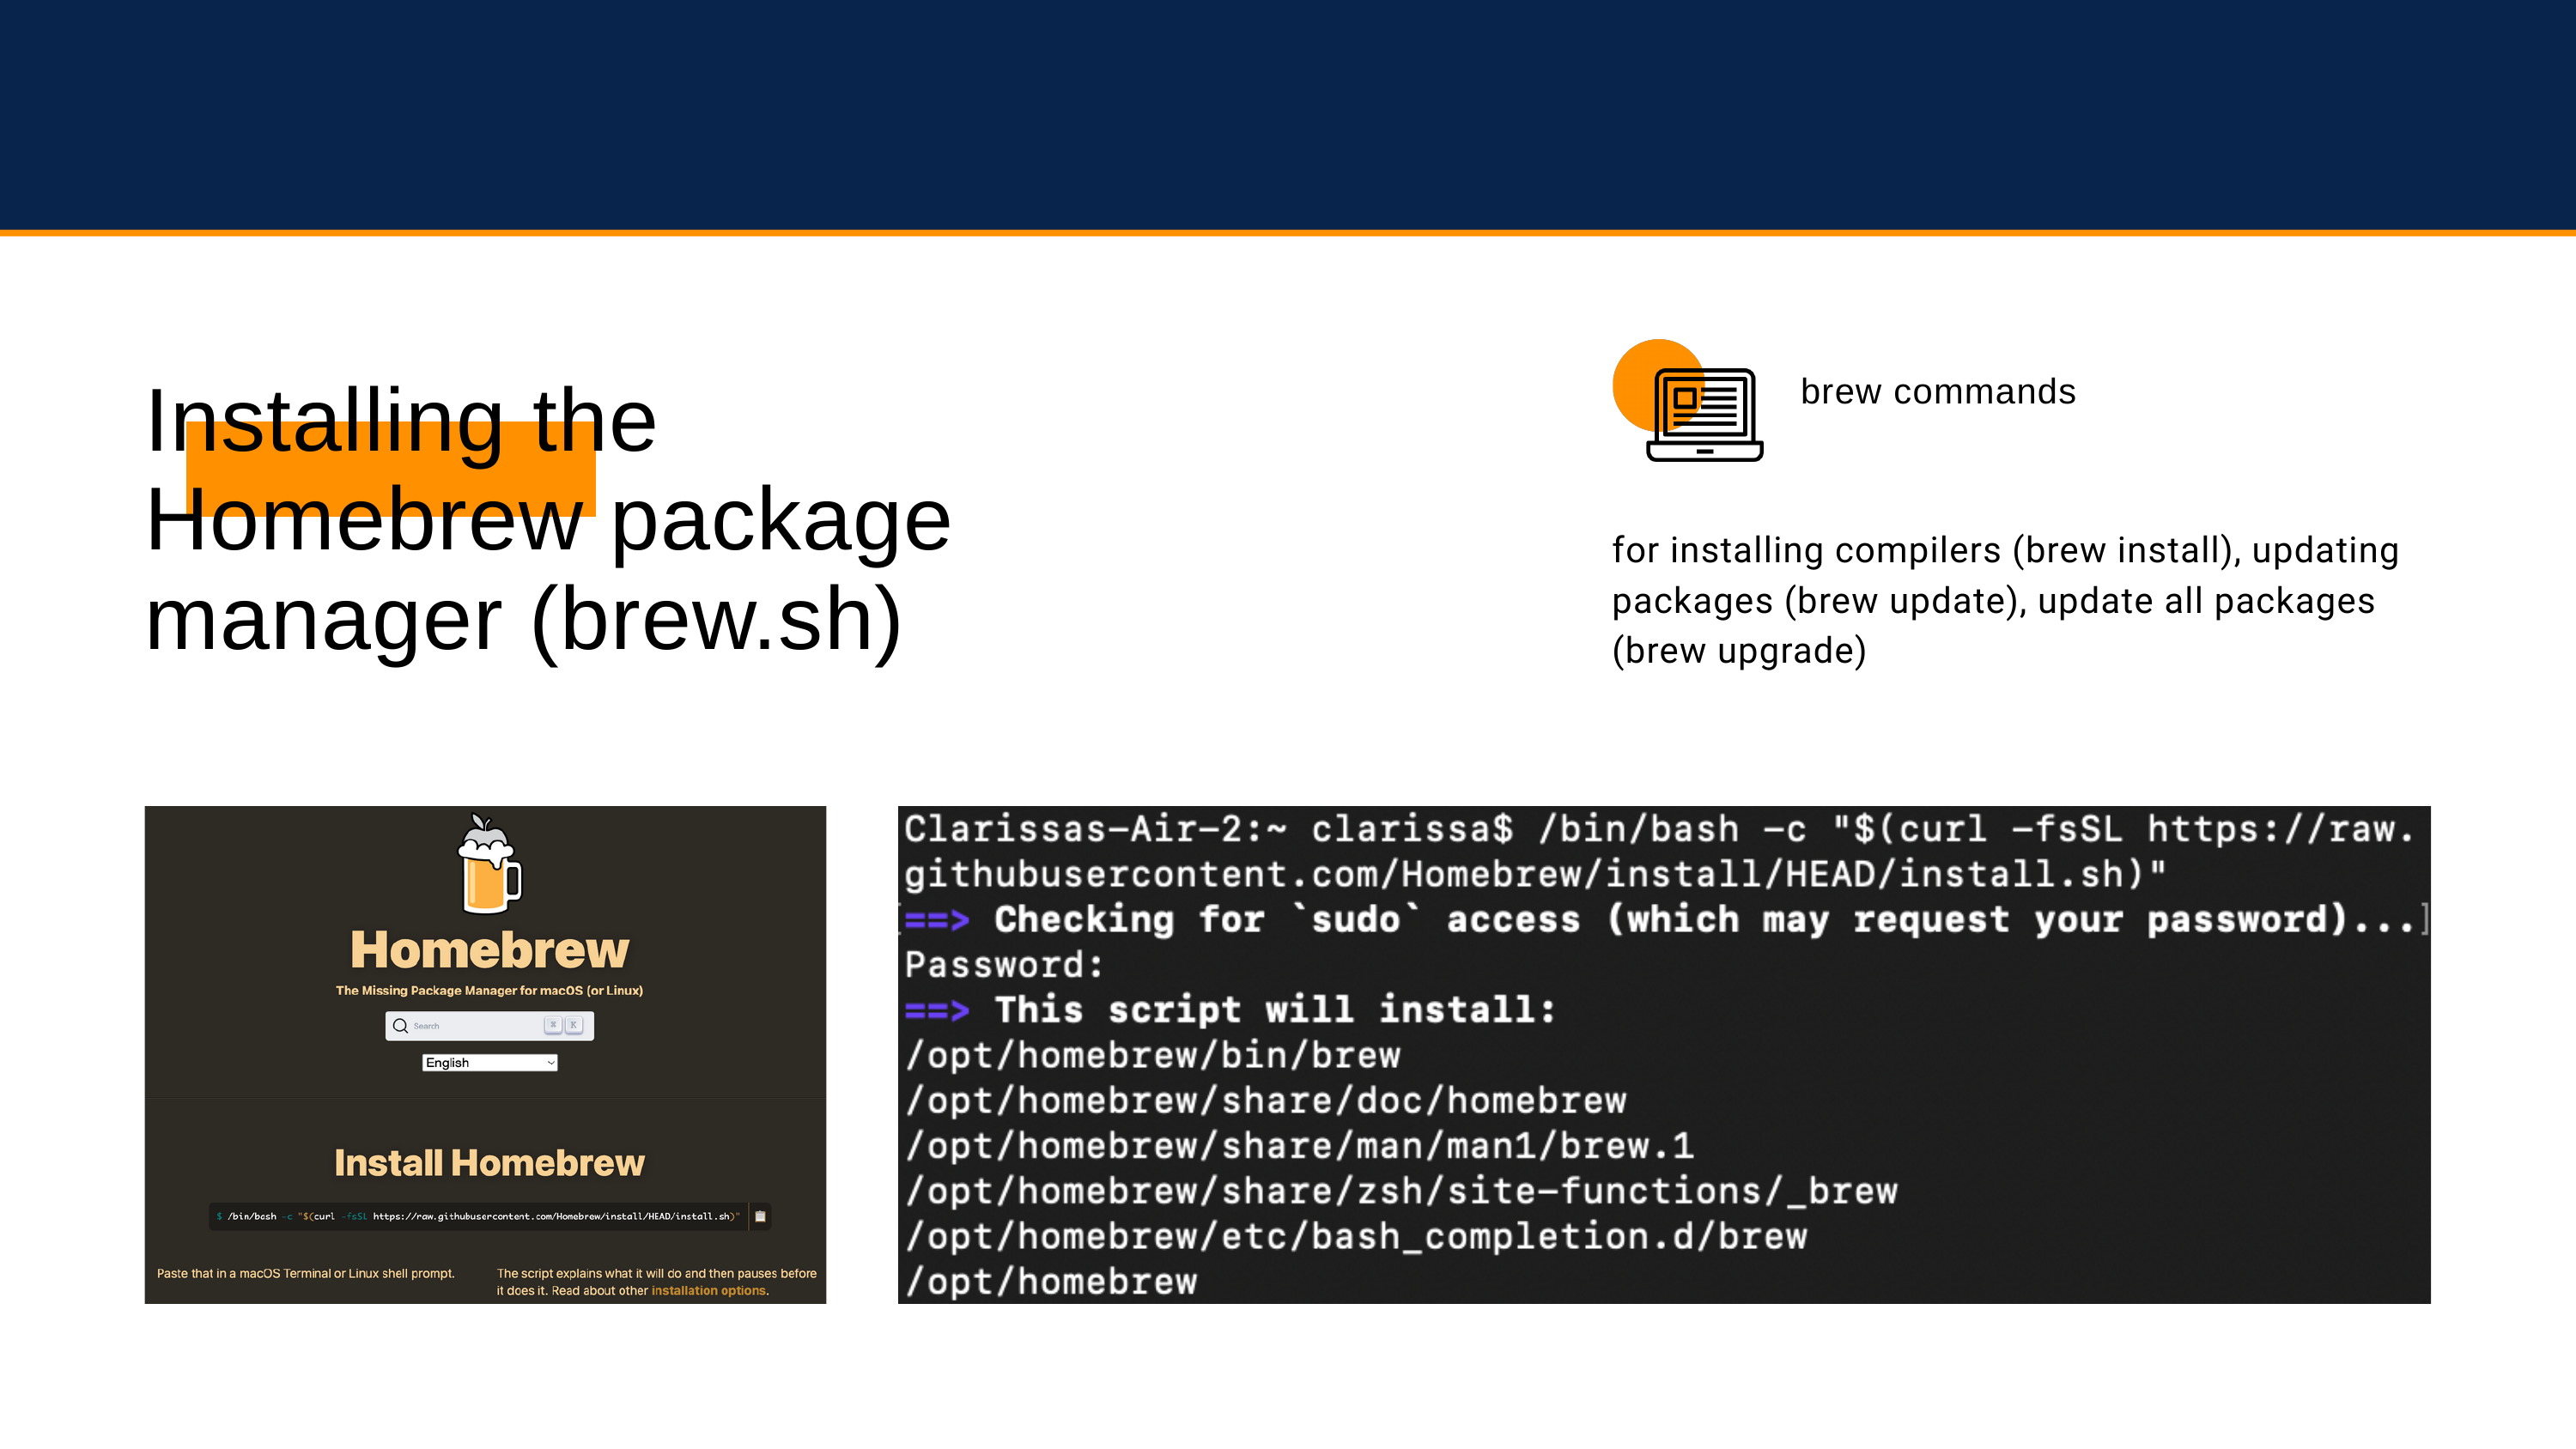

brew commands

Installing the
Homebrew package manager (brew.sh)

for installing compilers (brew install), updating packages (brew update), update all packages (brew upgrade)